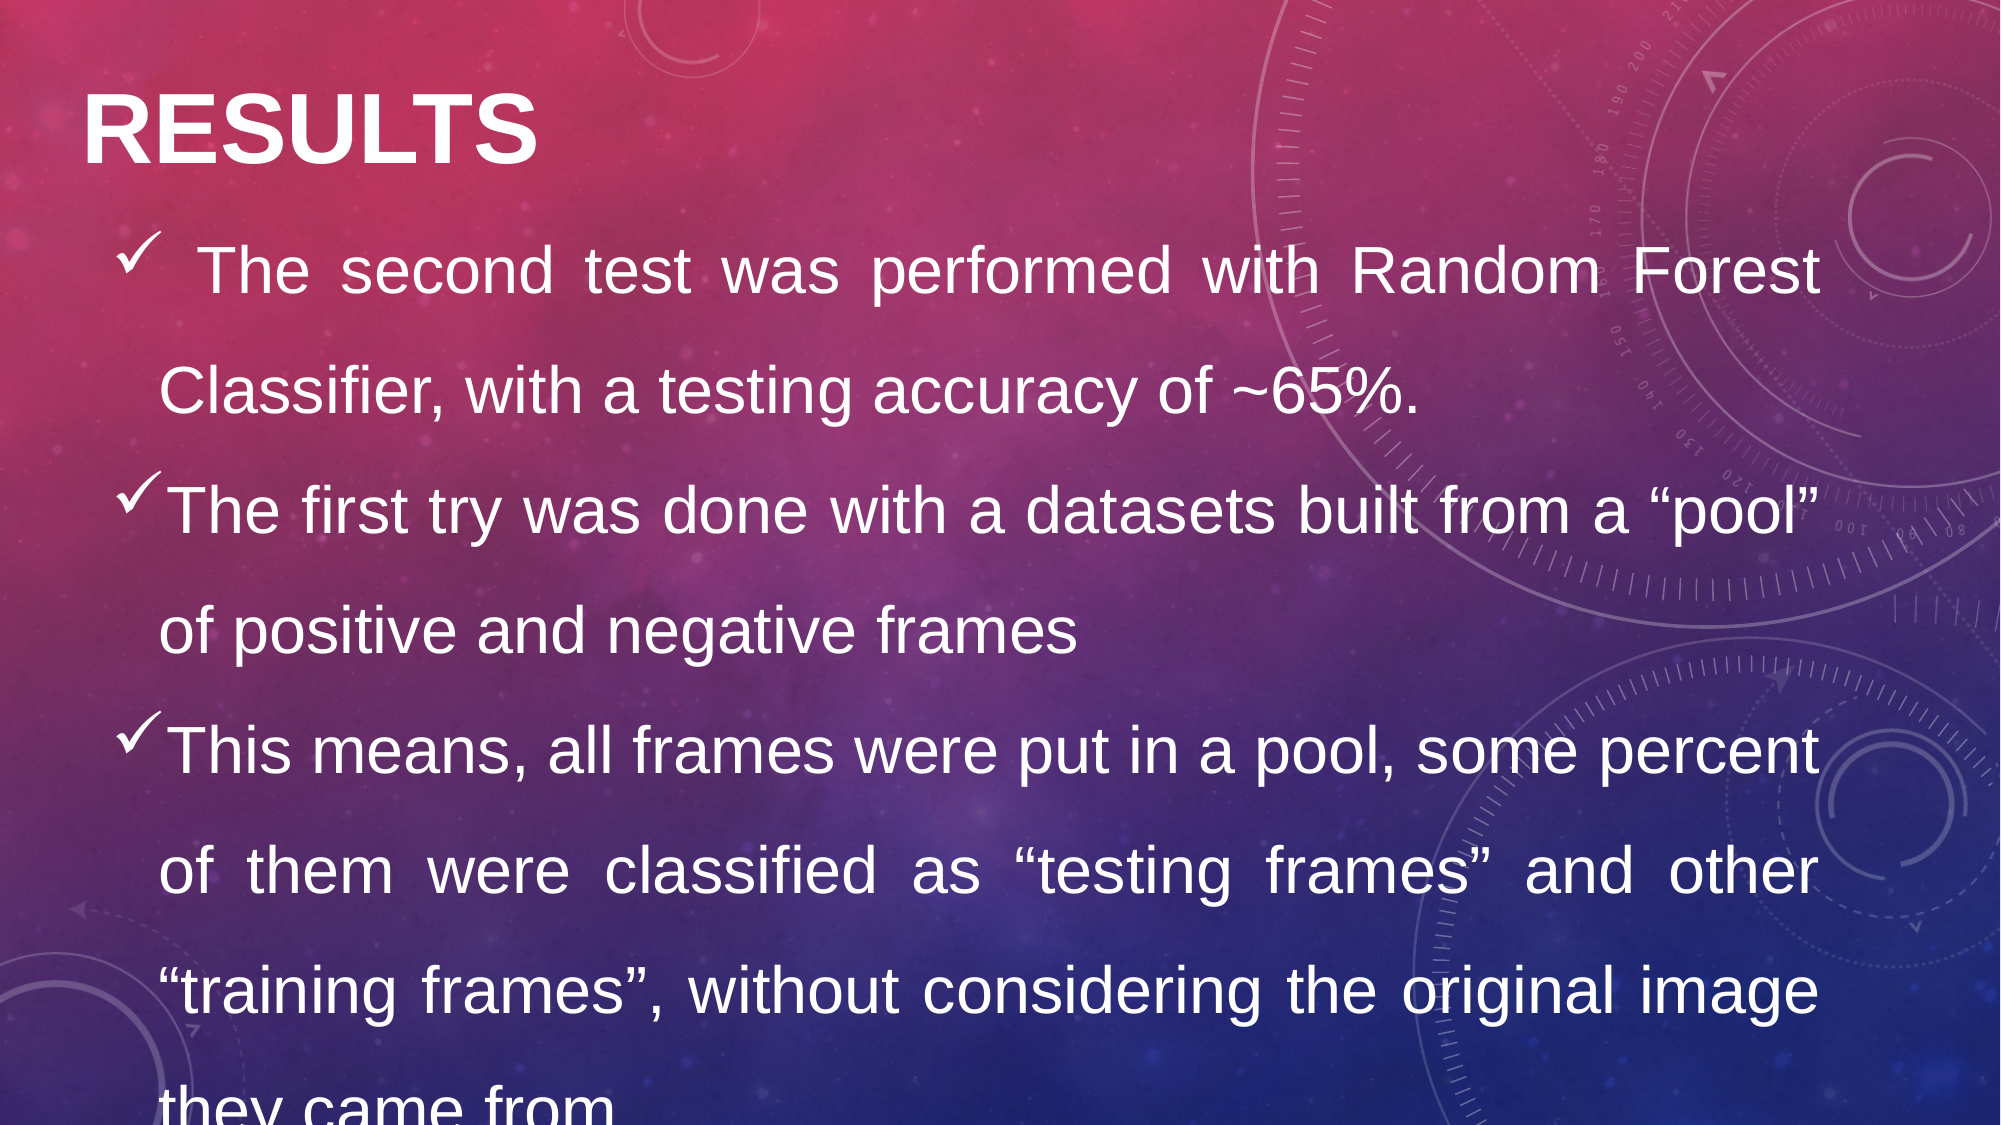

# Results
 The second test was performed with Random Forest Classifier, with a testing accuracy of ~65%.
The first try was done with a datasets built from a “pool” of positive and negative frames
This means, all frames were put in a pool, some percent of them were classified as “testing frames” and other “training frames”, without considering the original image they came from